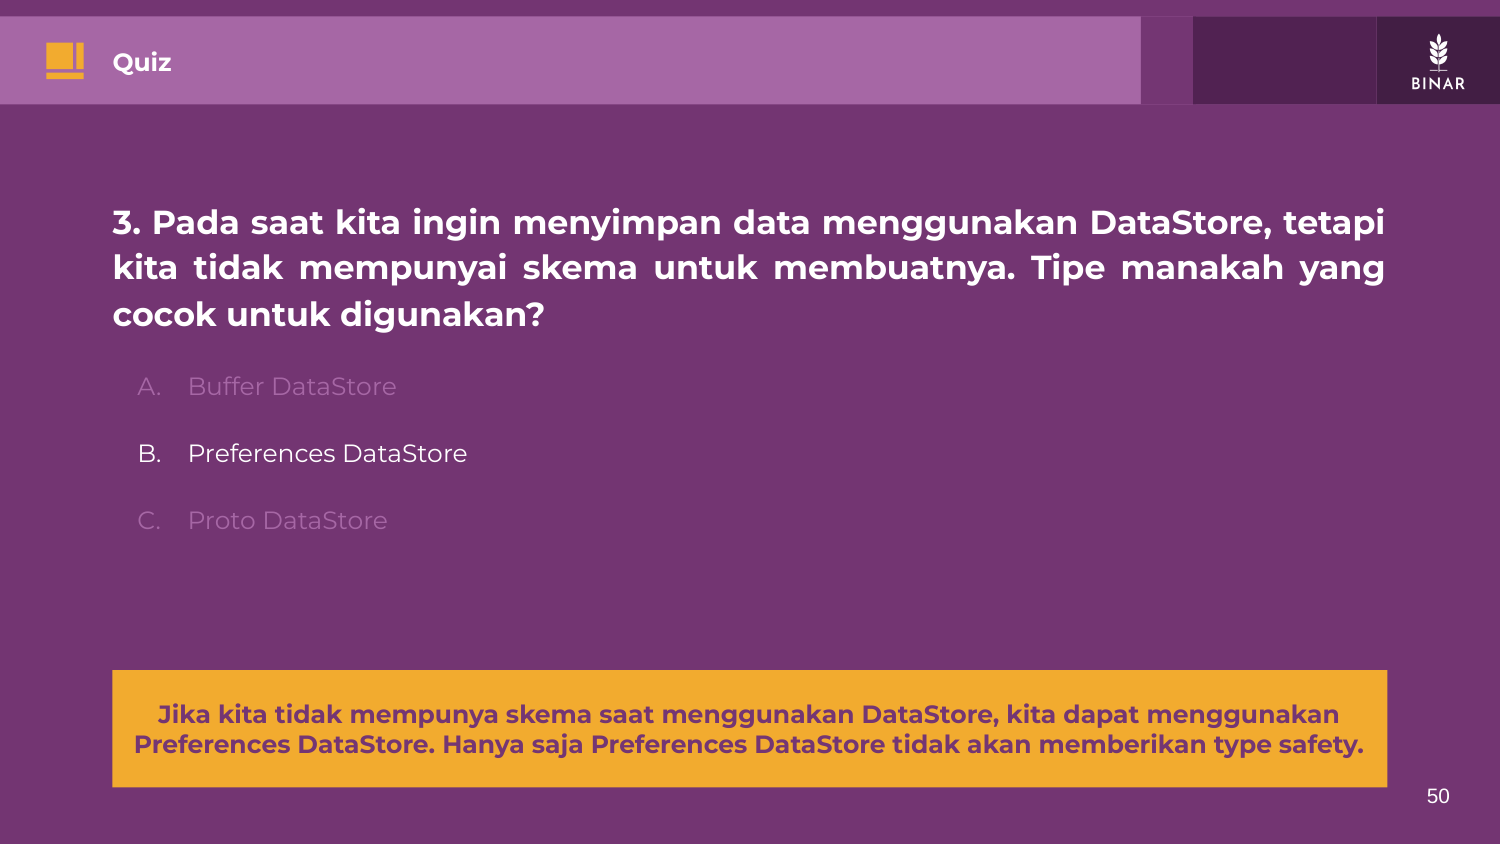

# Quiz
3. Pada saat kita ingin menyimpan data menggunakan DataStore, tetapi kita tidak mempunyai skema untuk membuatnya. Tipe manakah yang cocok untuk digunakan?

Buffer DataStore

Preferences DataStore

Proto DataStore

Jika kita tidak mempunya skema saat menggunakan DataStore, kita dapat menggunakan Preferences DataStore. Hanya saja Preferences DataStore tidak akan memberikan type safety.